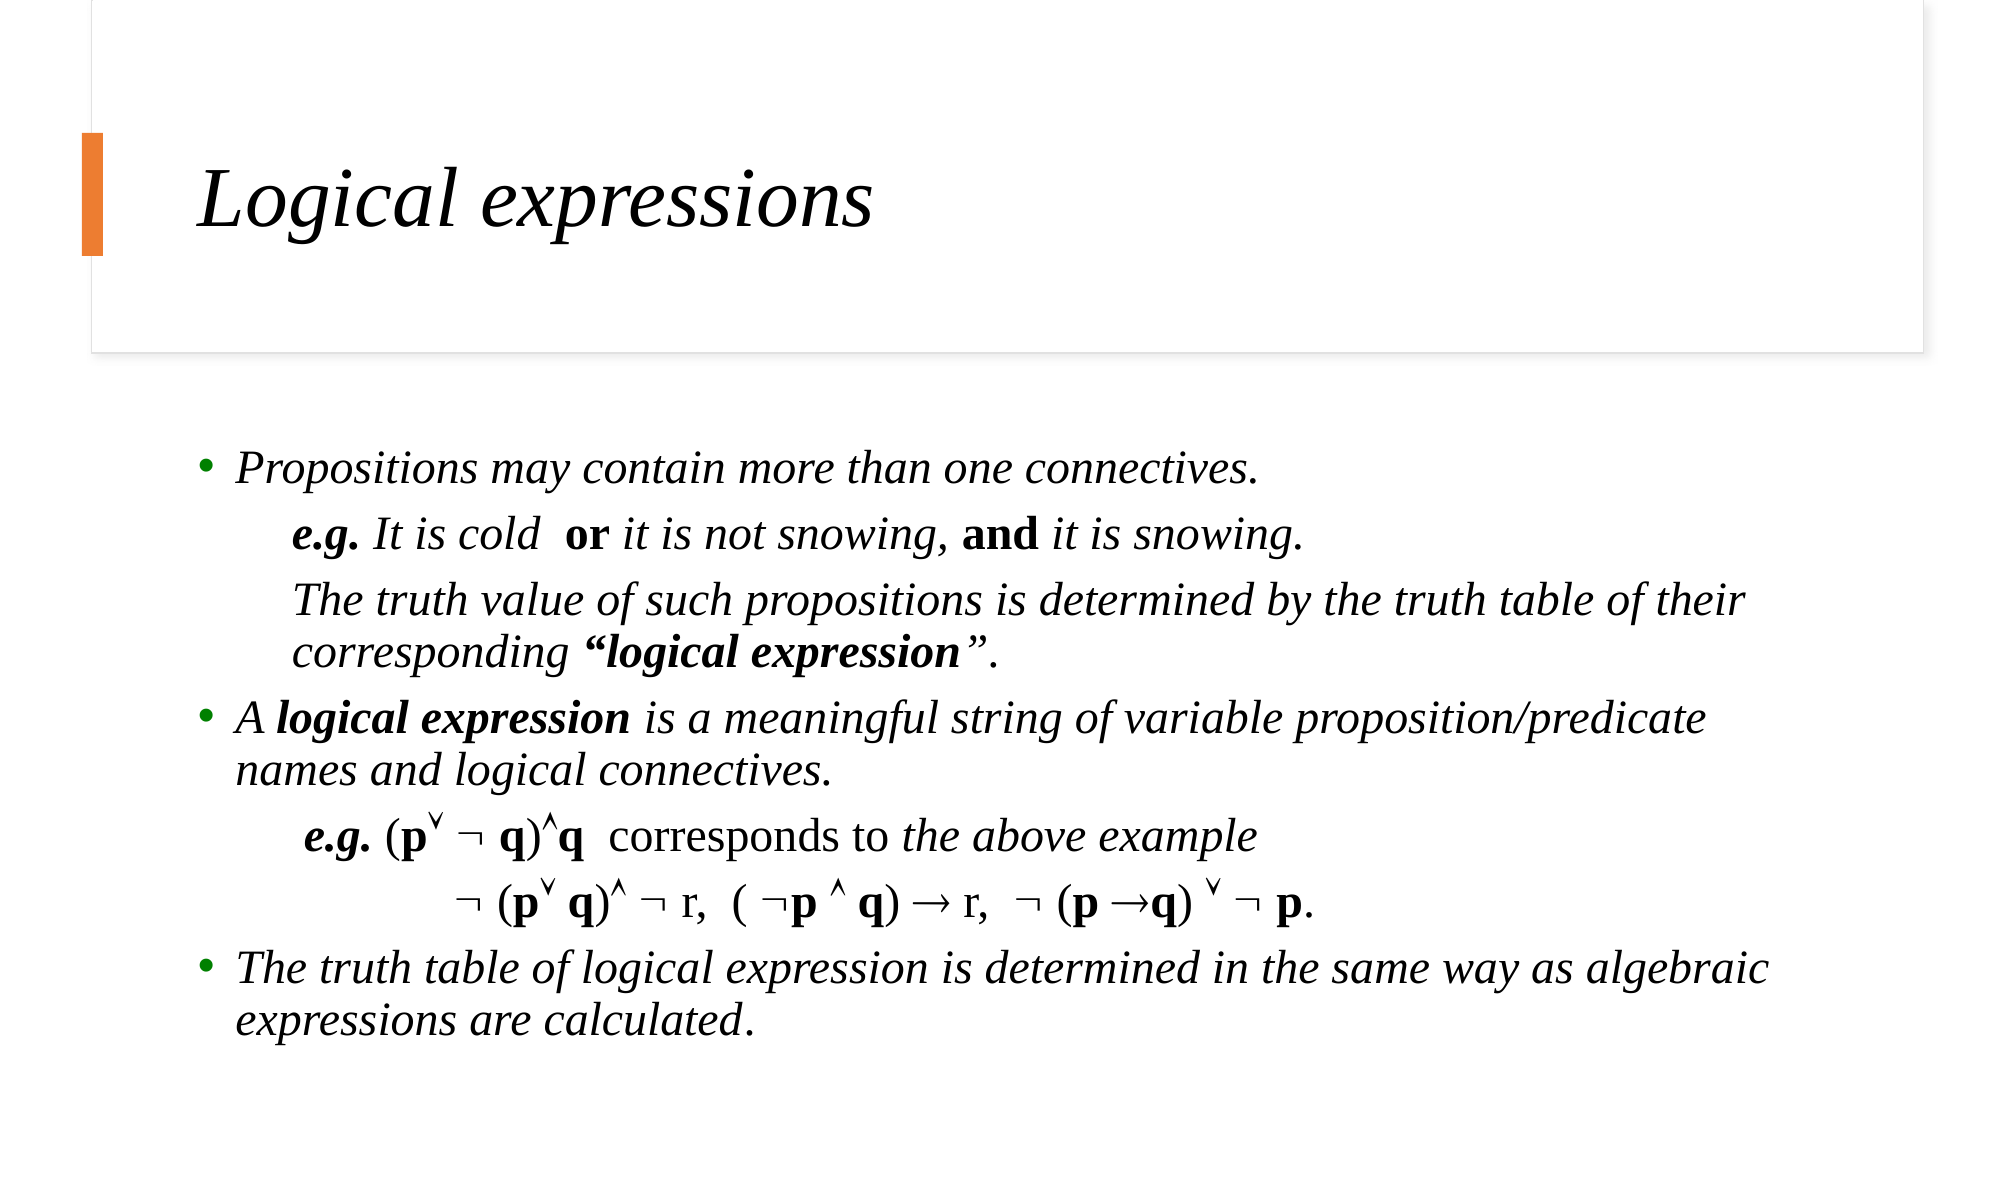

# Logical expressions

Propositions may contain more than one connectives.
	e.g. It is cold  or it is not snowing, and it is snowing.
	The truth value of such propositions is determined by the truth table of their corresponding “logical expression”.
A logical expression is a meaningful string of variable proposition/predicate names and logical connectives.
	 e.g. (p∨ ¬ q)∧q  corresponds to the above example
		 ¬ (p∨ q)∧ ¬ r,  ( ¬p ∧ q) → r,  ¬ (p →q) ∨ ¬ p.
The truth table of logical expression is determined in the same way as algebraic expressions are calculated.